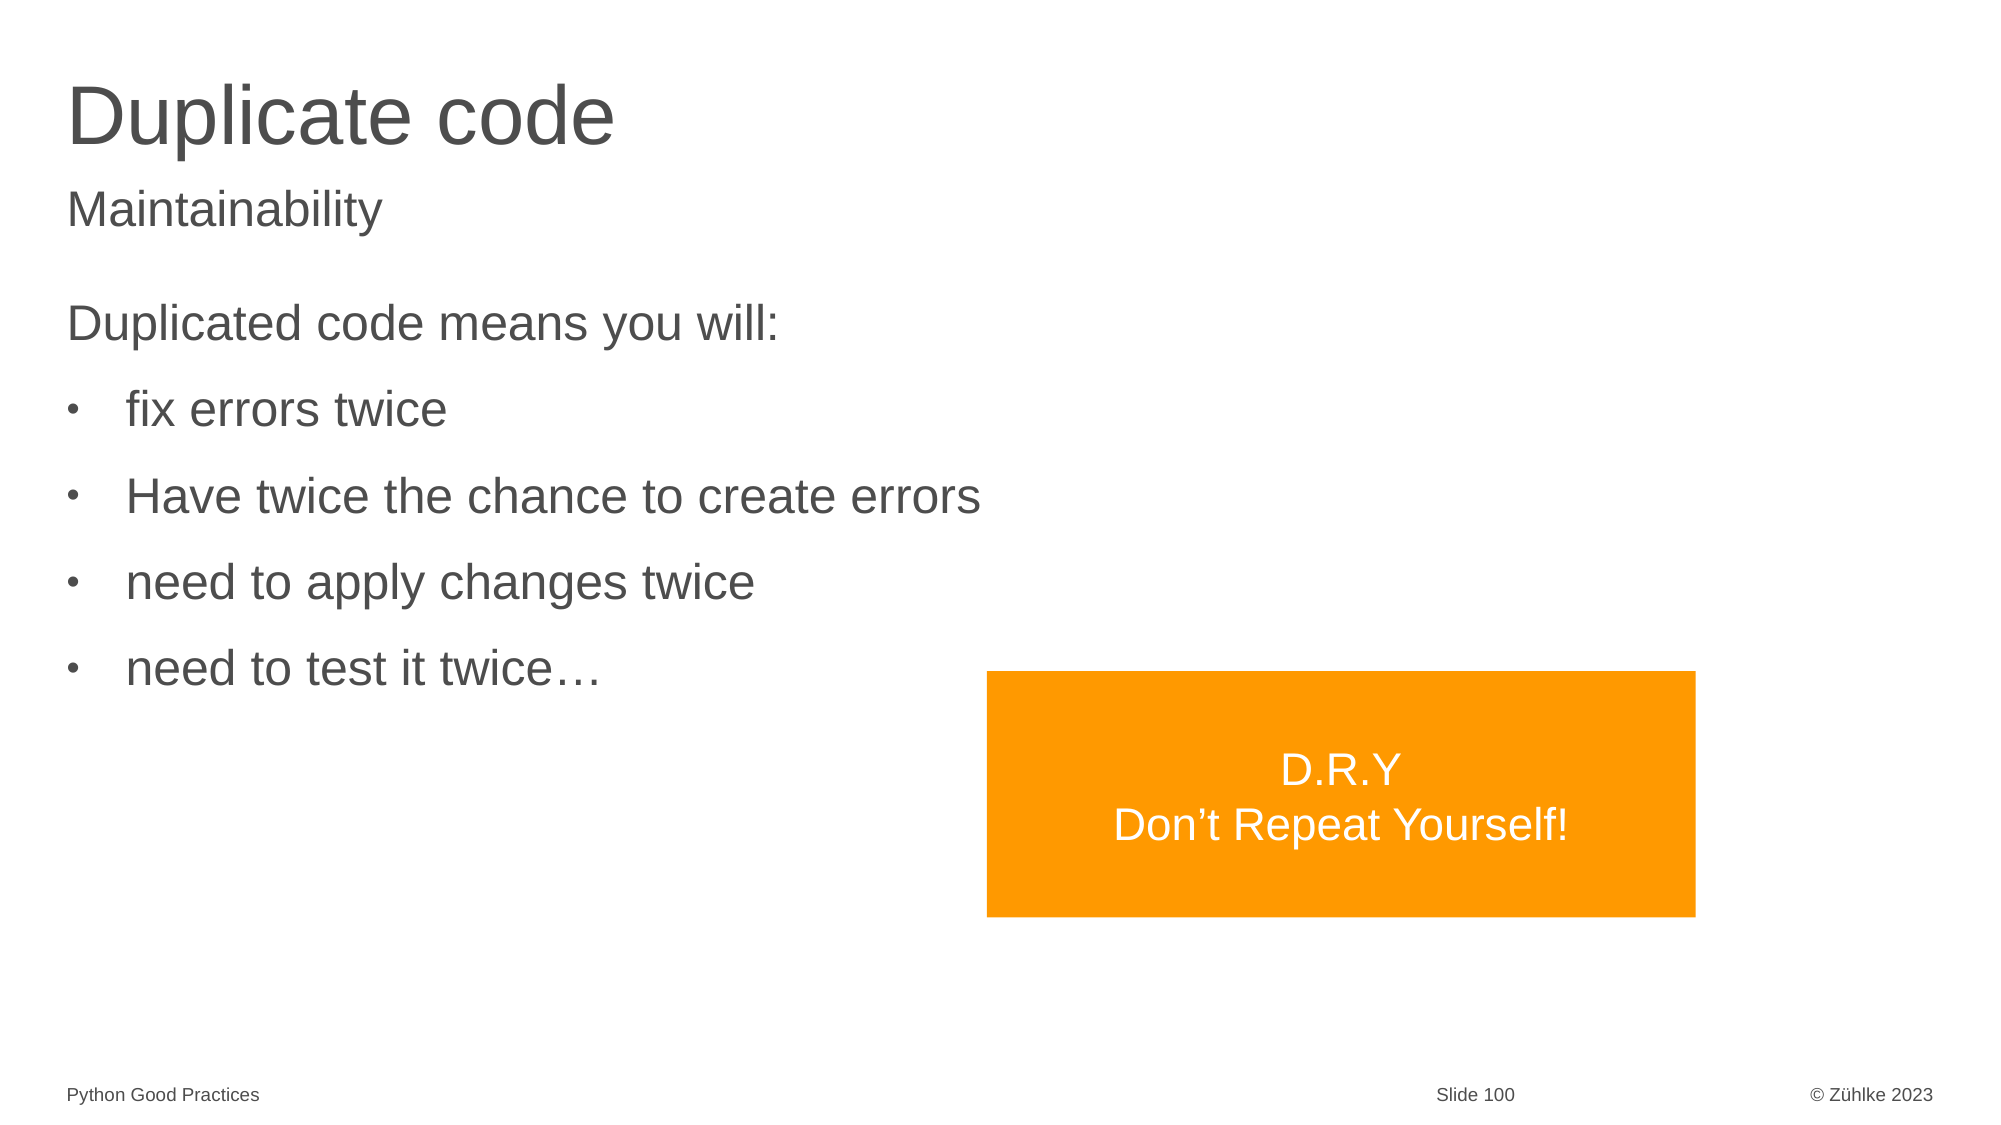

# Duplicate code
Maintainability
Duplicated code means you will:
fix errors twice
Have twice the chance to create errors
need to apply changes twice
need to test it twice…

D.R.Y
Don’t Repeat Yourself!